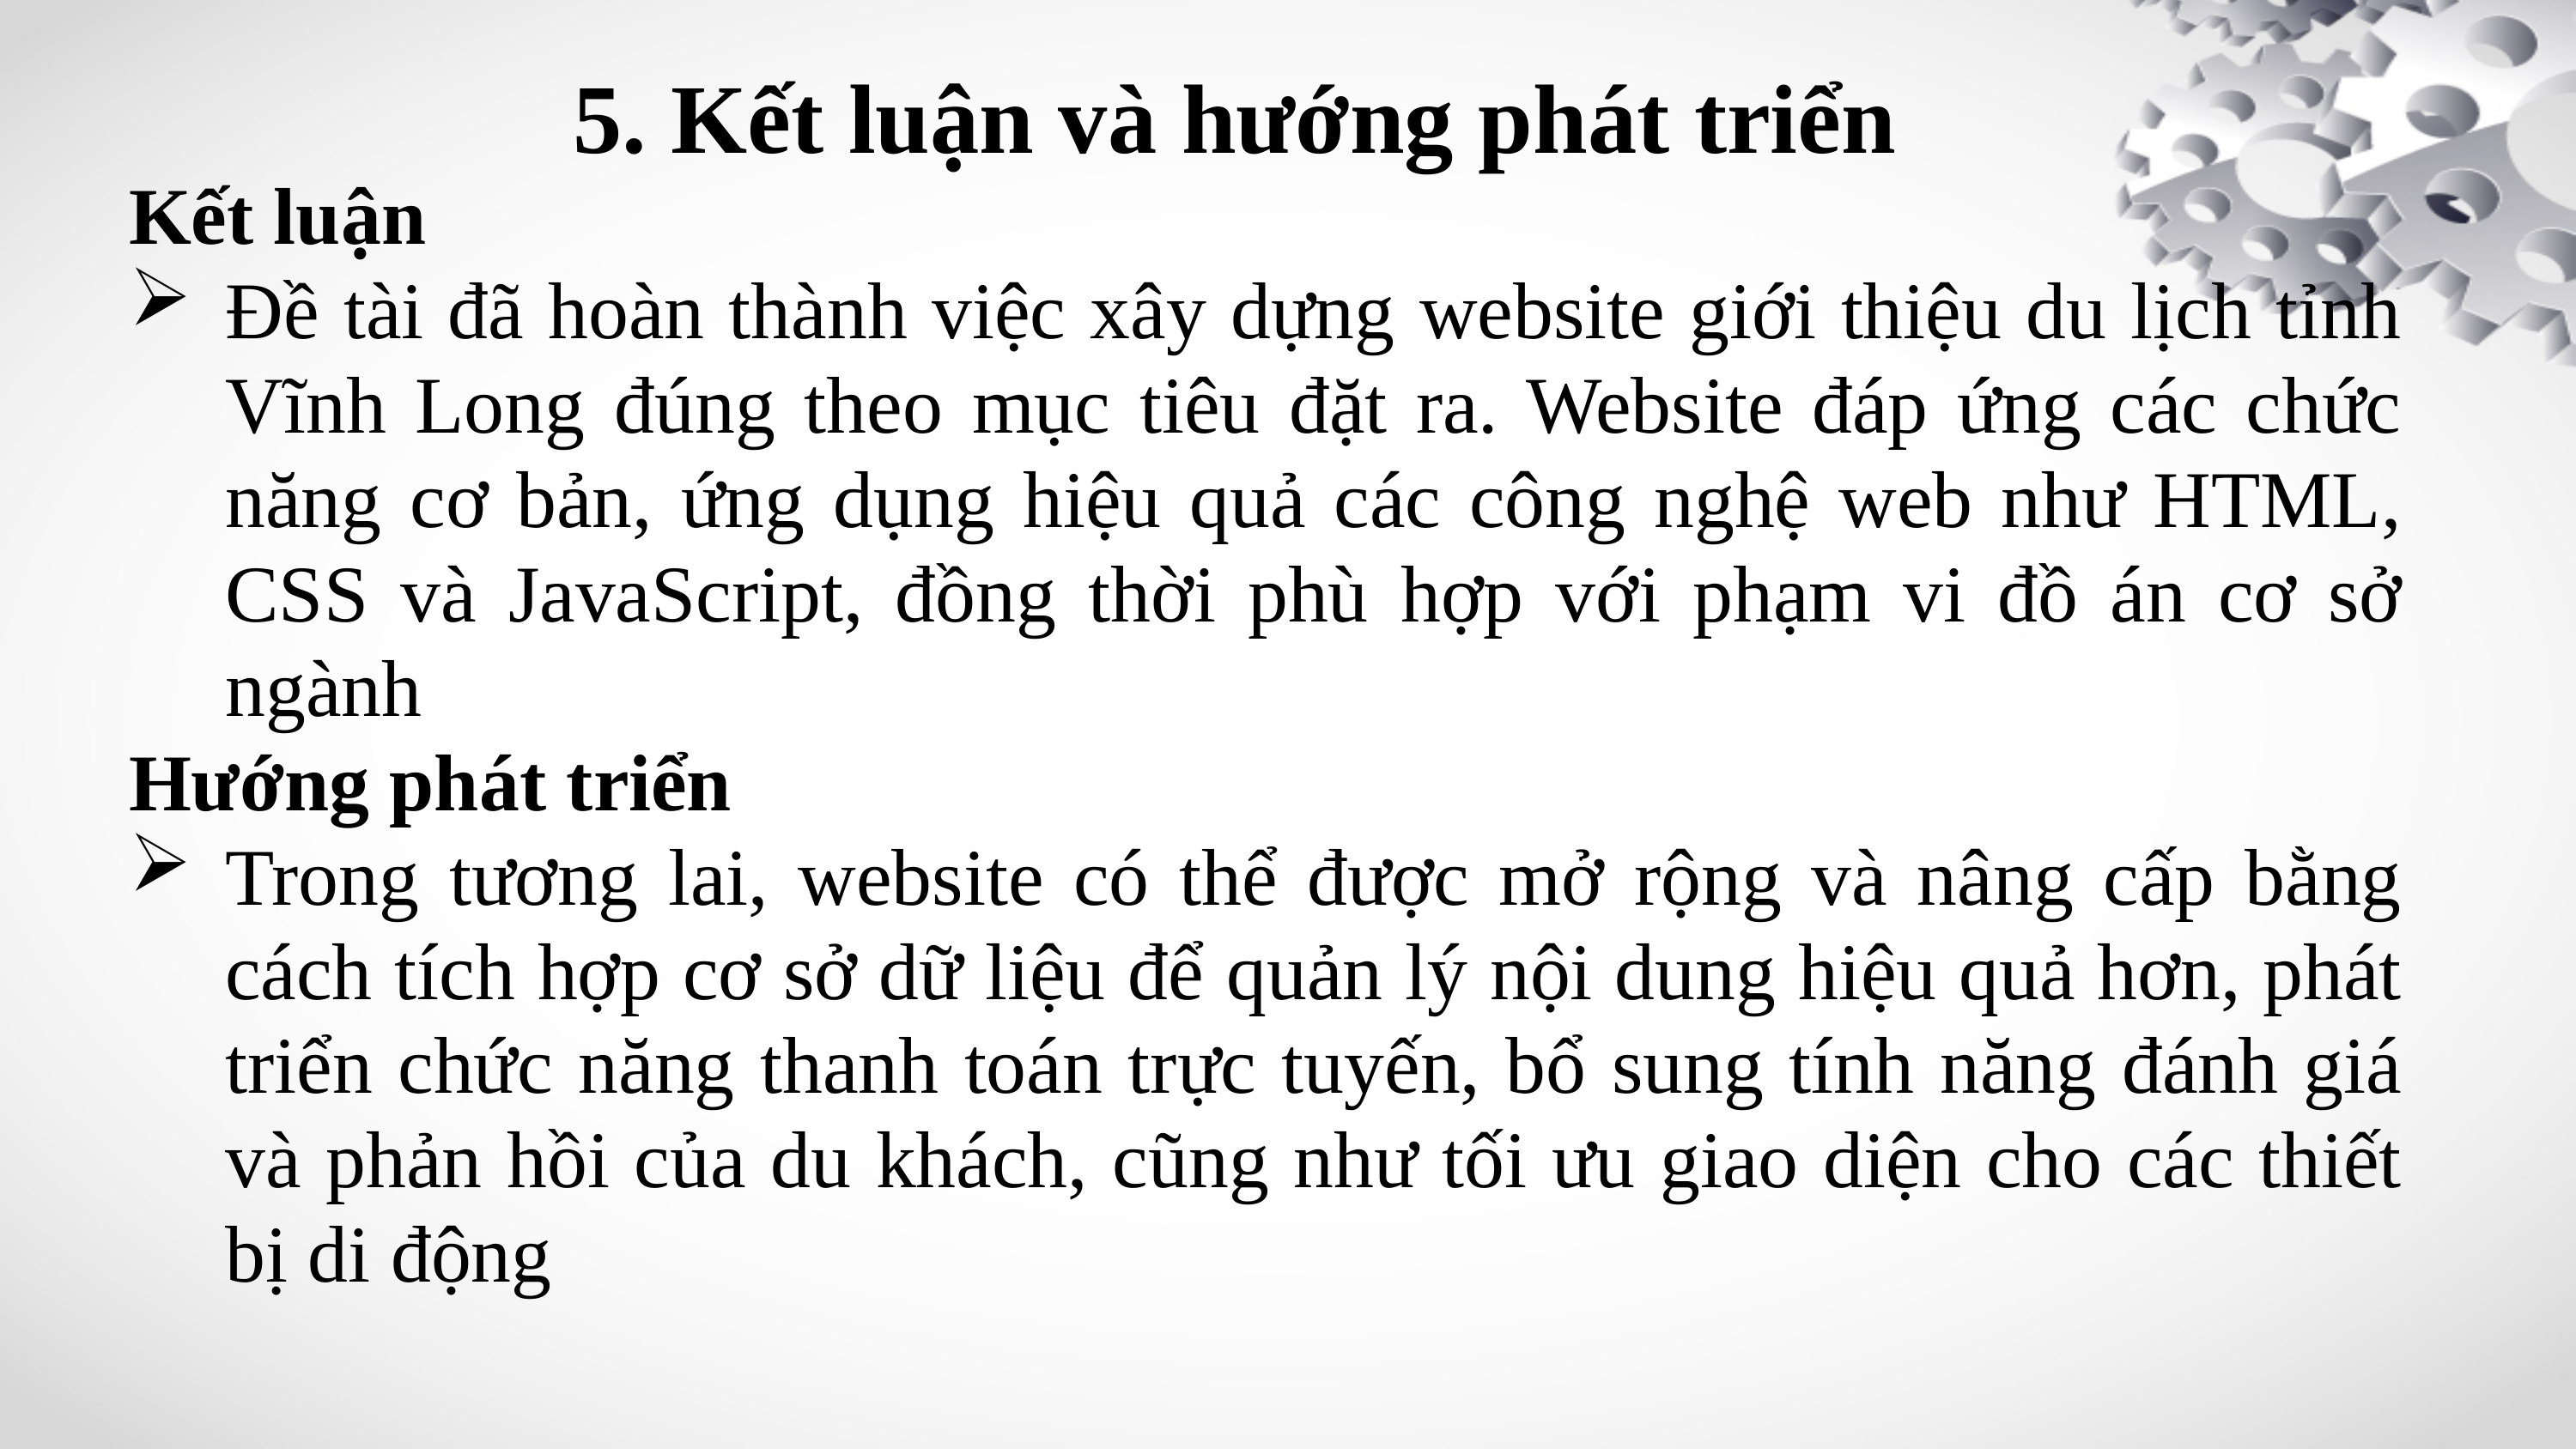

5. Kết luận và hướng phát triển
Kết luận
Đề tài đã hoàn thành việc xây dựng website giới thiệu du lịch tỉnh Vĩnh Long đúng theo mục tiêu đặt ra. Website đáp ứng các chức năng cơ bản, ứng dụng hiệu quả các công nghệ web như HTML, CSS và JavaScript, đồng thời phù hợp với phạm vi đồ án cơ sở ngành
Hướng phát triển
Trong tương lai, website có thể được mở rộng và nâng cấp bằng cách tích hợp cơ sở dữ liệu để quản lý nội dung hiệu quả hơn, phát triển chức năng thanh toán trực tuyến, bổ sung tính năng đánh giá và phản hồi của du khách, cũng như tối ưu giao diện cho các thiết bị di động